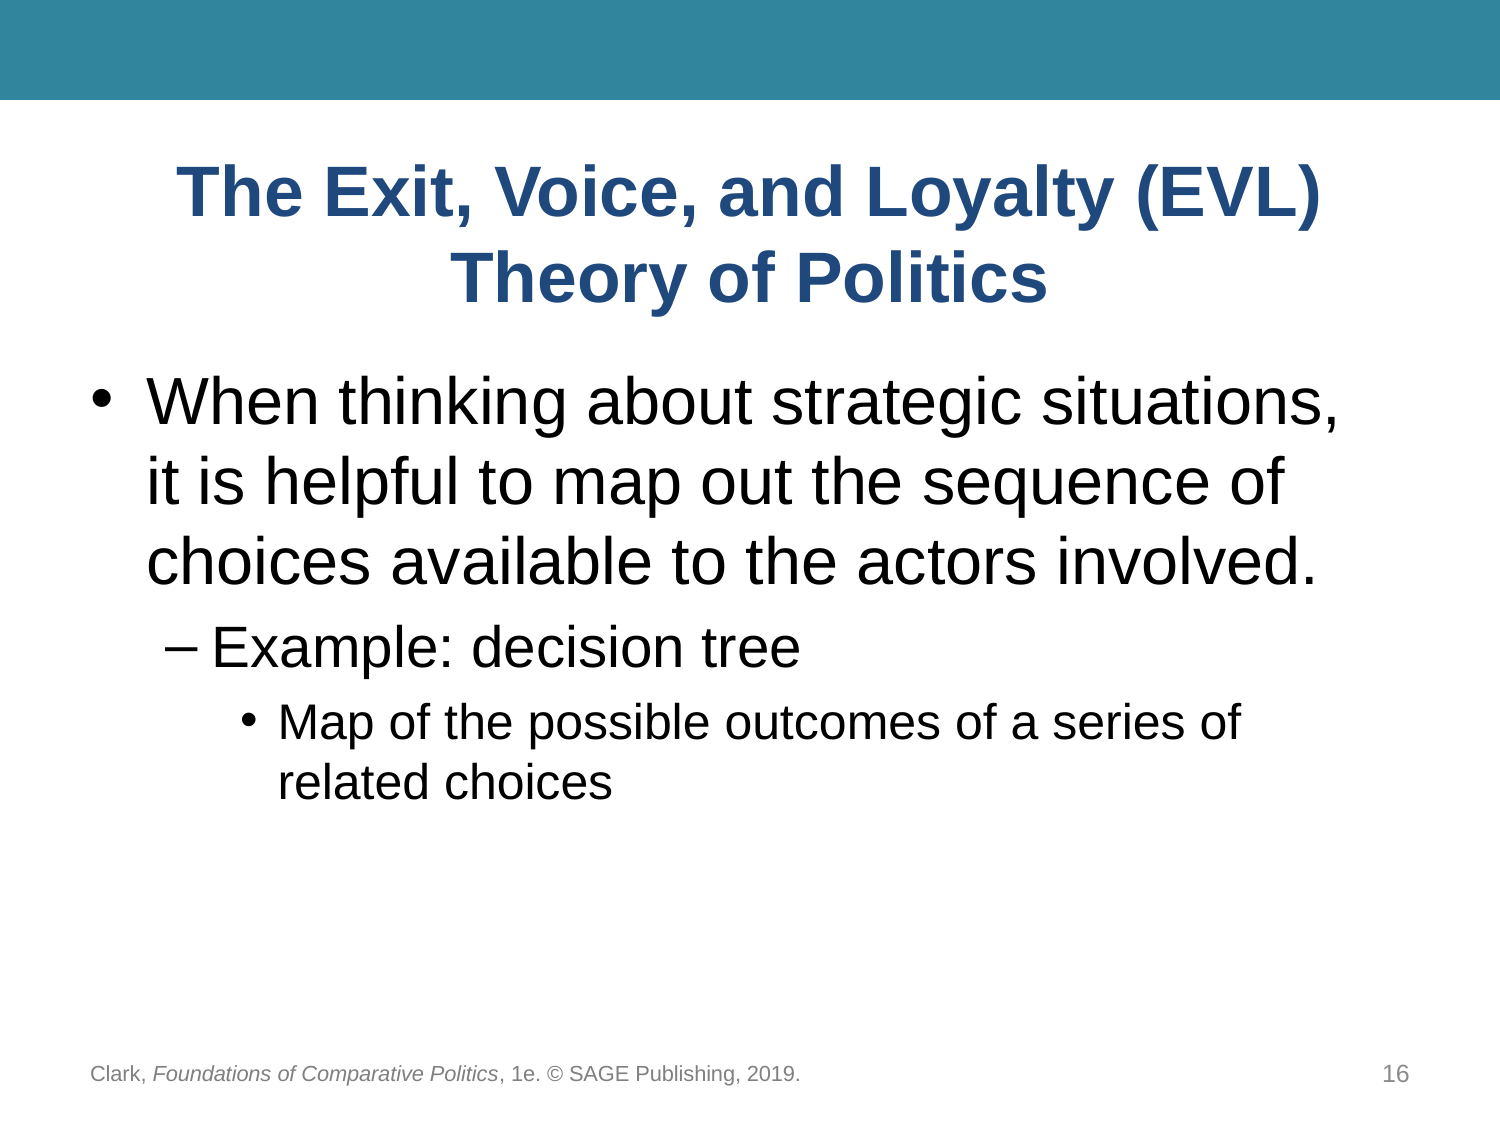

# The Exit, Voice, and Loyalty (EVL) Theory of Politics
When thinking about strategic situations, it is helpful to map out the sequence of choices available to the actors involved.
Example: decision tree
Map of the possible outcomes of a series of related choices
Clark, Foundations of Comparative Politics, 1e. © SAGE Publishing, 2019.
16